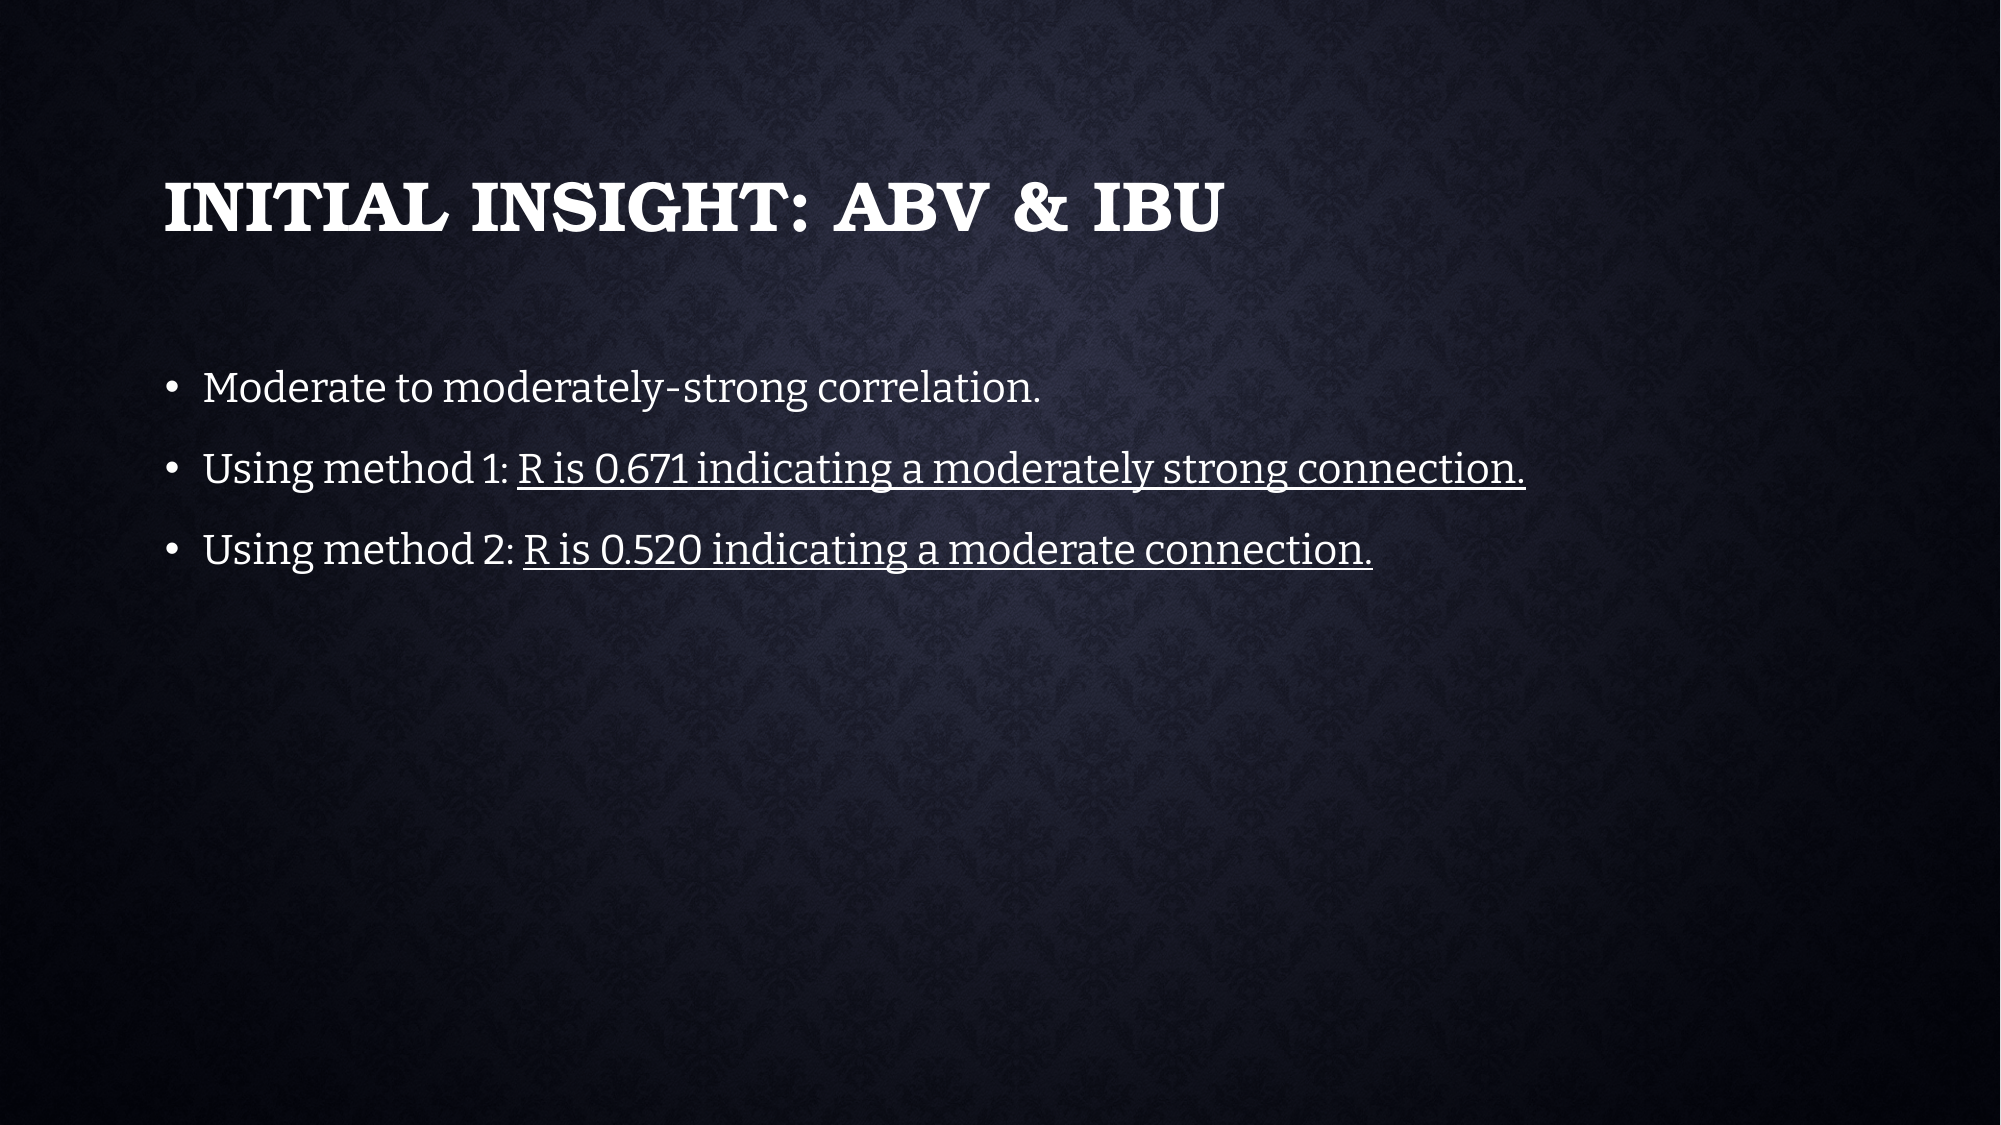

# Initial insight: ABV & IBU
Moderate to moderately-strong correlation.
Using method 1: R is 0.671 indicating a moderately strong connection.
Using method 2: R is 0.520 indicating a moderate connection.